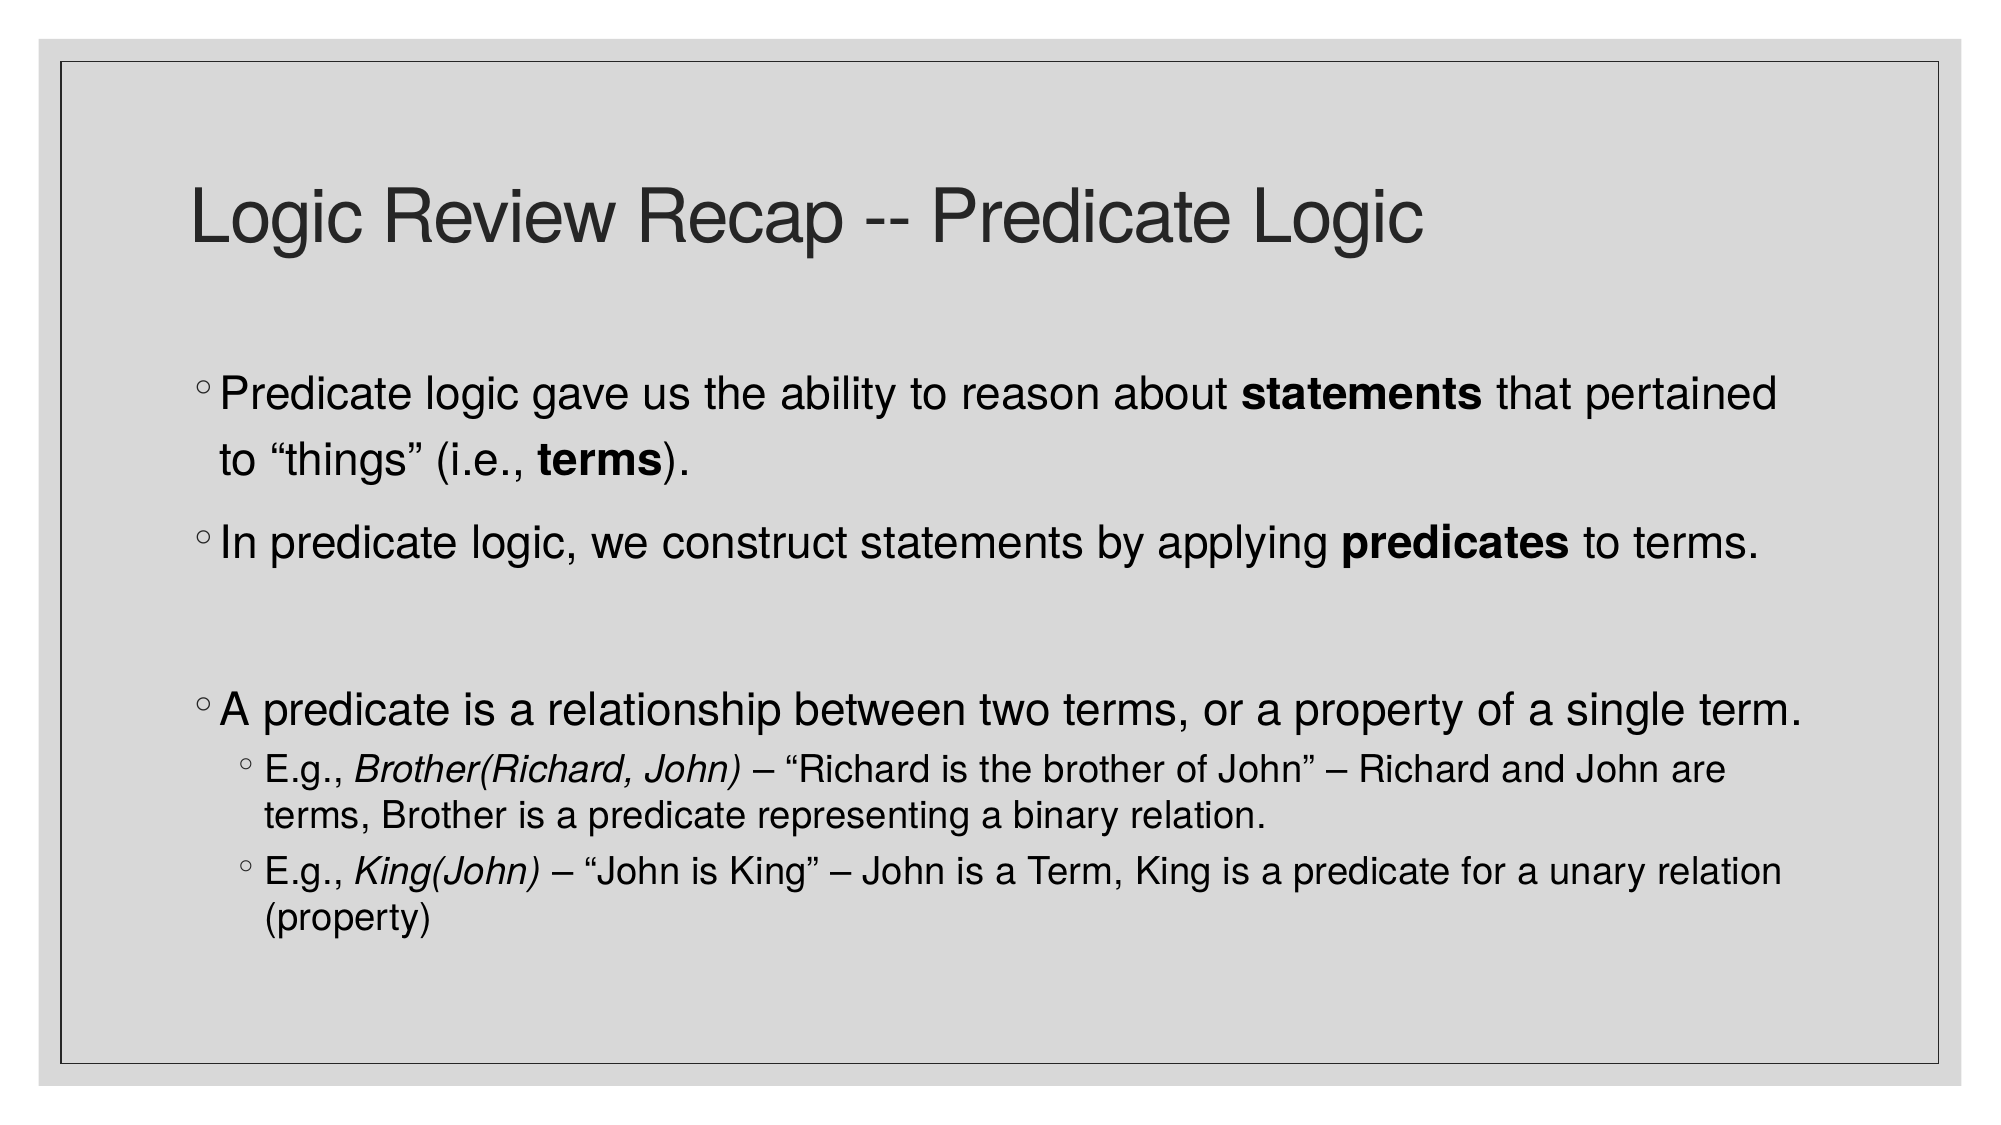

# Logic Review Recap -- Predicate Logic
Predicate logic gave us the ability to reason about statements that pertained to “things” (i.e., terms).
In predicate logic, we construct statements by applying predicates to terms.

A predicate is a relationship between two terms, or a property of a single term.
E.g., Brother(Richard, John) – “Richard is the brother of John” – Richard and John are terms, Brother is a predicate representing a binary relation.
E.g., King(John) – “John is King” – John is a Term, King is a predicate for a unary relation (property)